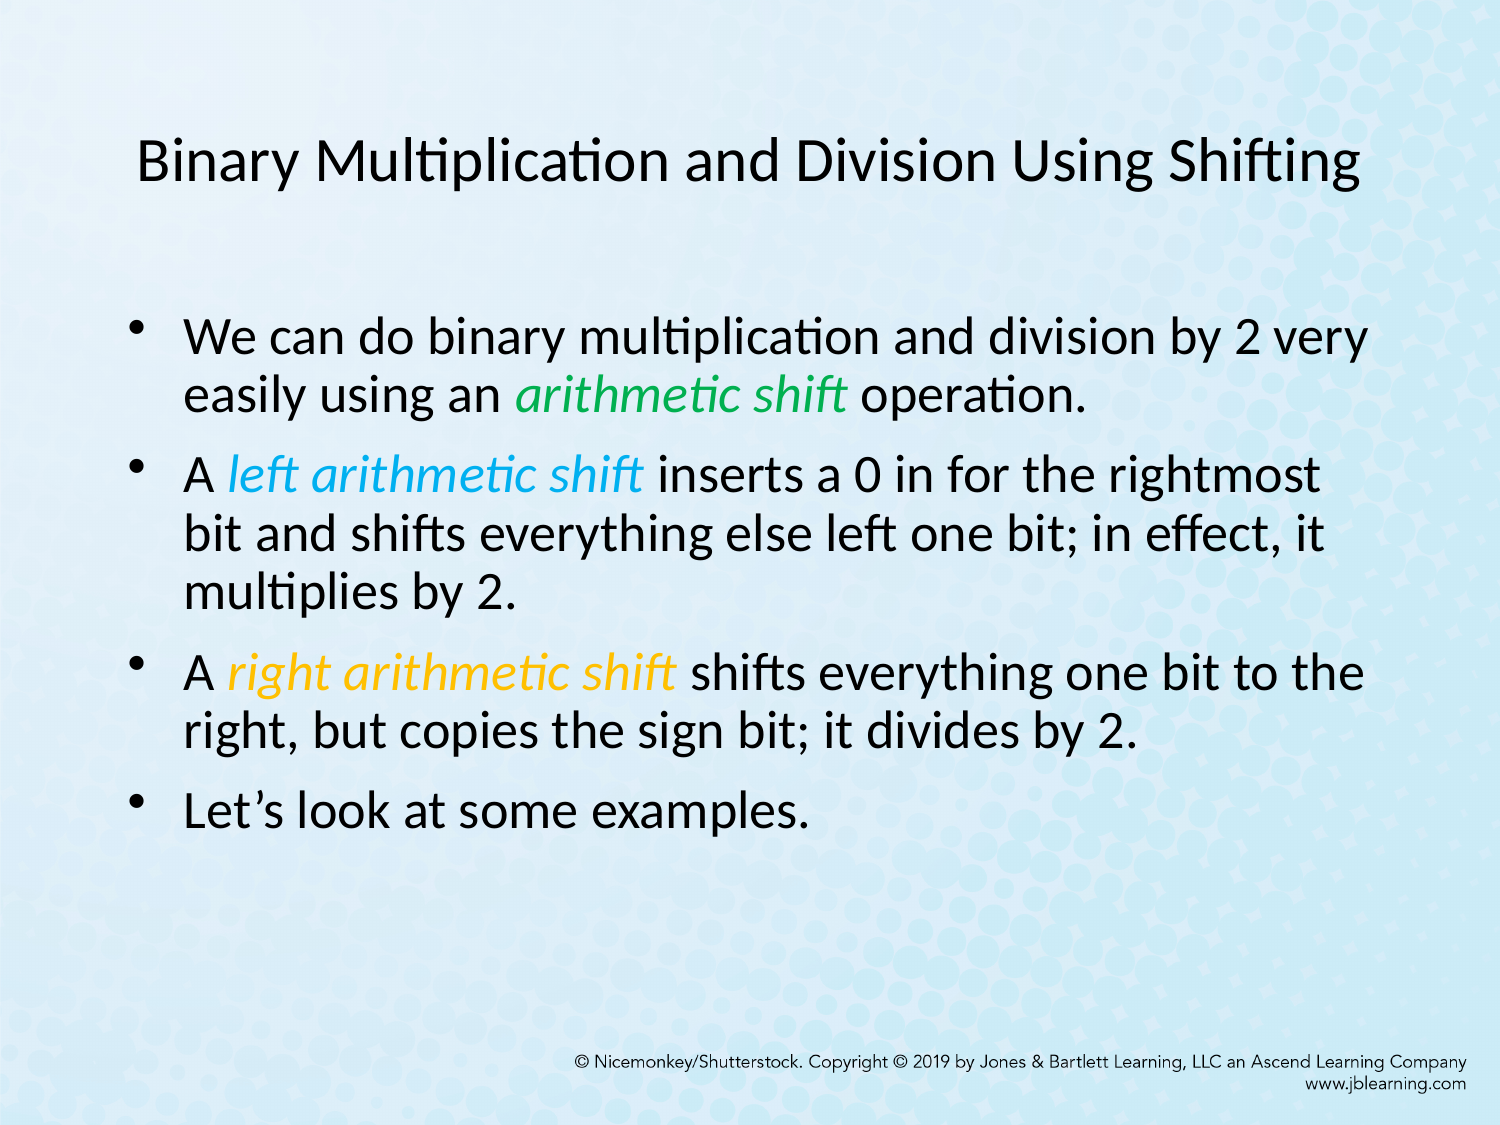

# Binary Multiplication and Division Using Shifting
We can do binary multiplication and division by 2 very easily using an arithmetic shift operation.
A left arithmetic shift inserts a 0 in for the rightmost bit and shifts everything else left one bit; in effect, it multiplies by 2.
A right arithmetic shift shifts everything one bit to the right, but copies the sign bit; it divides by 2.
Let’s look at some examples.